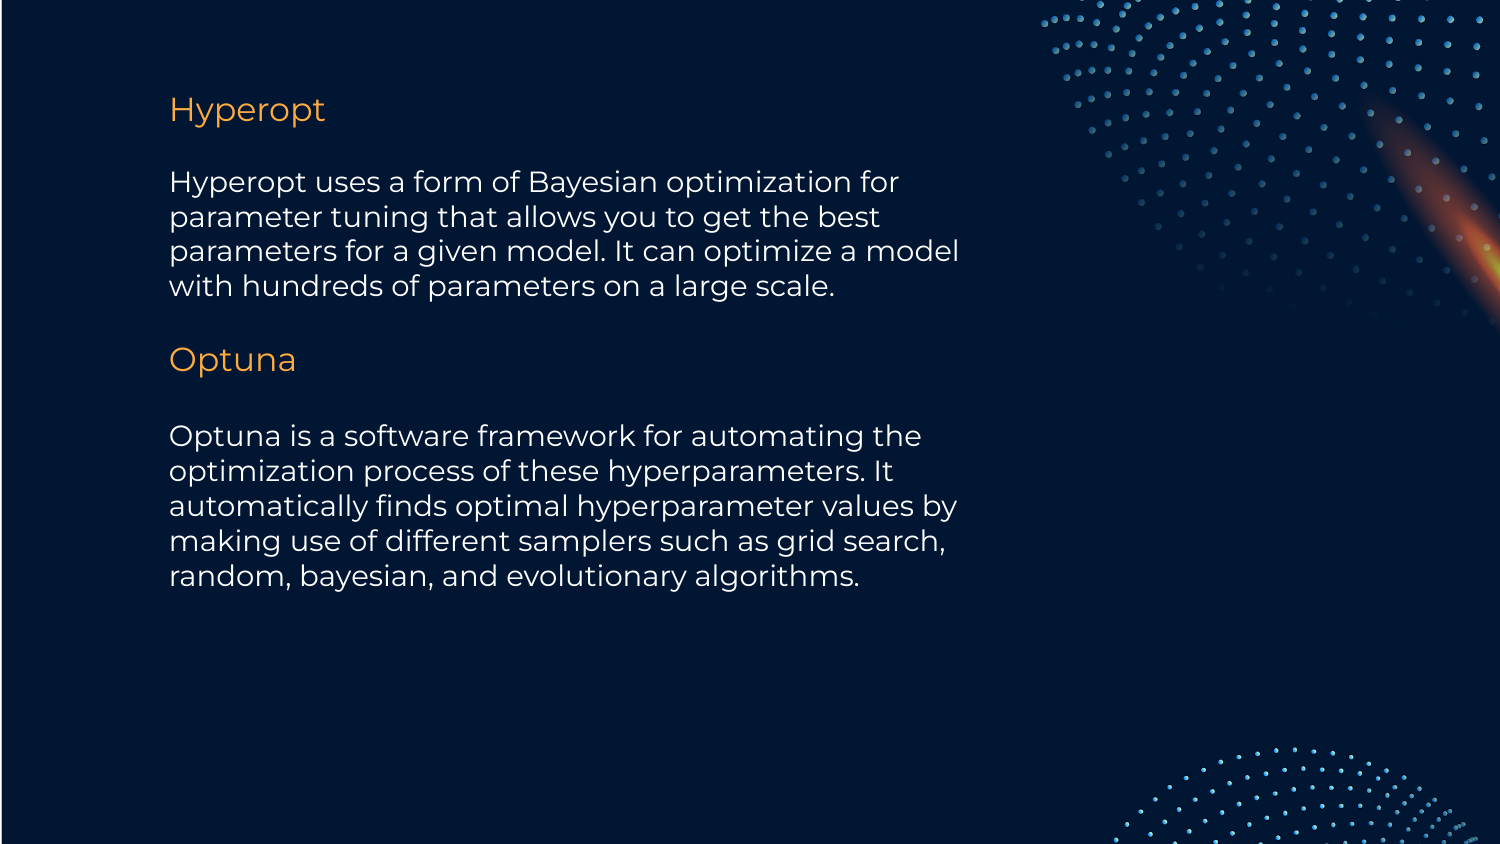

# Hyperopt

Hyperopt uses a form of Bayesian optimization for parameter tuning that allows you to get the best parameters for a given model. It can optimize a model with hundreds of parameters on a large scale.

Optuna

Optuna is a software framework for automating the optimization process of these hyperparameters. It automatically finds optimal hyperparameter values by making use of different samplers such as grid search, random, bayesian, and evolutionary algorithms.